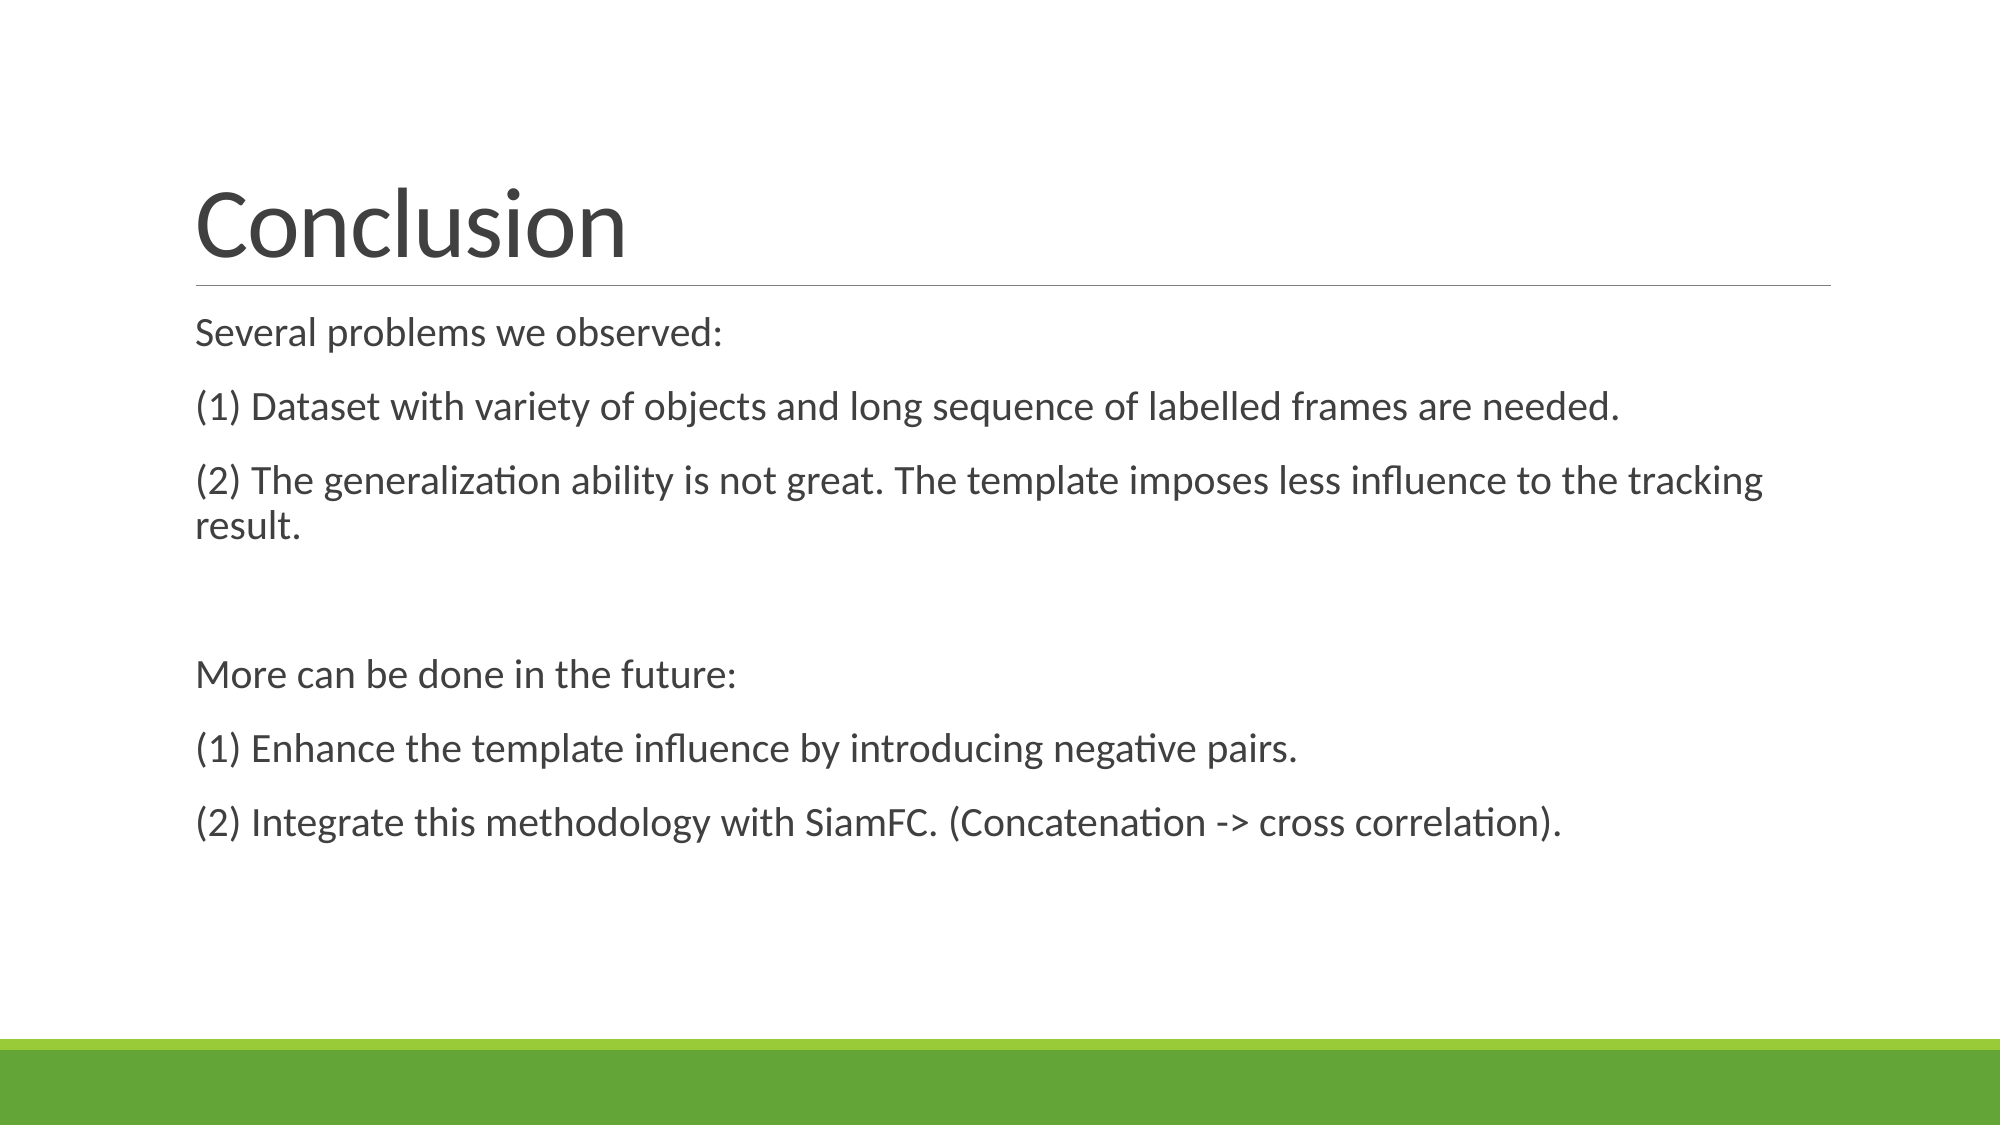

# Conclusion
Several problems we observed:
(1) Dataset with variety of objects and long sequence of labelled frames are needed.
(2) The generalization ability is not great. The template imposes less influence to the tracking result.

More can be done in the future:
(1) Enhance the template influence by introducing negative pairs.
(2) Integrate this methodology with SiamFC. (Concatenation -> cross correlation).